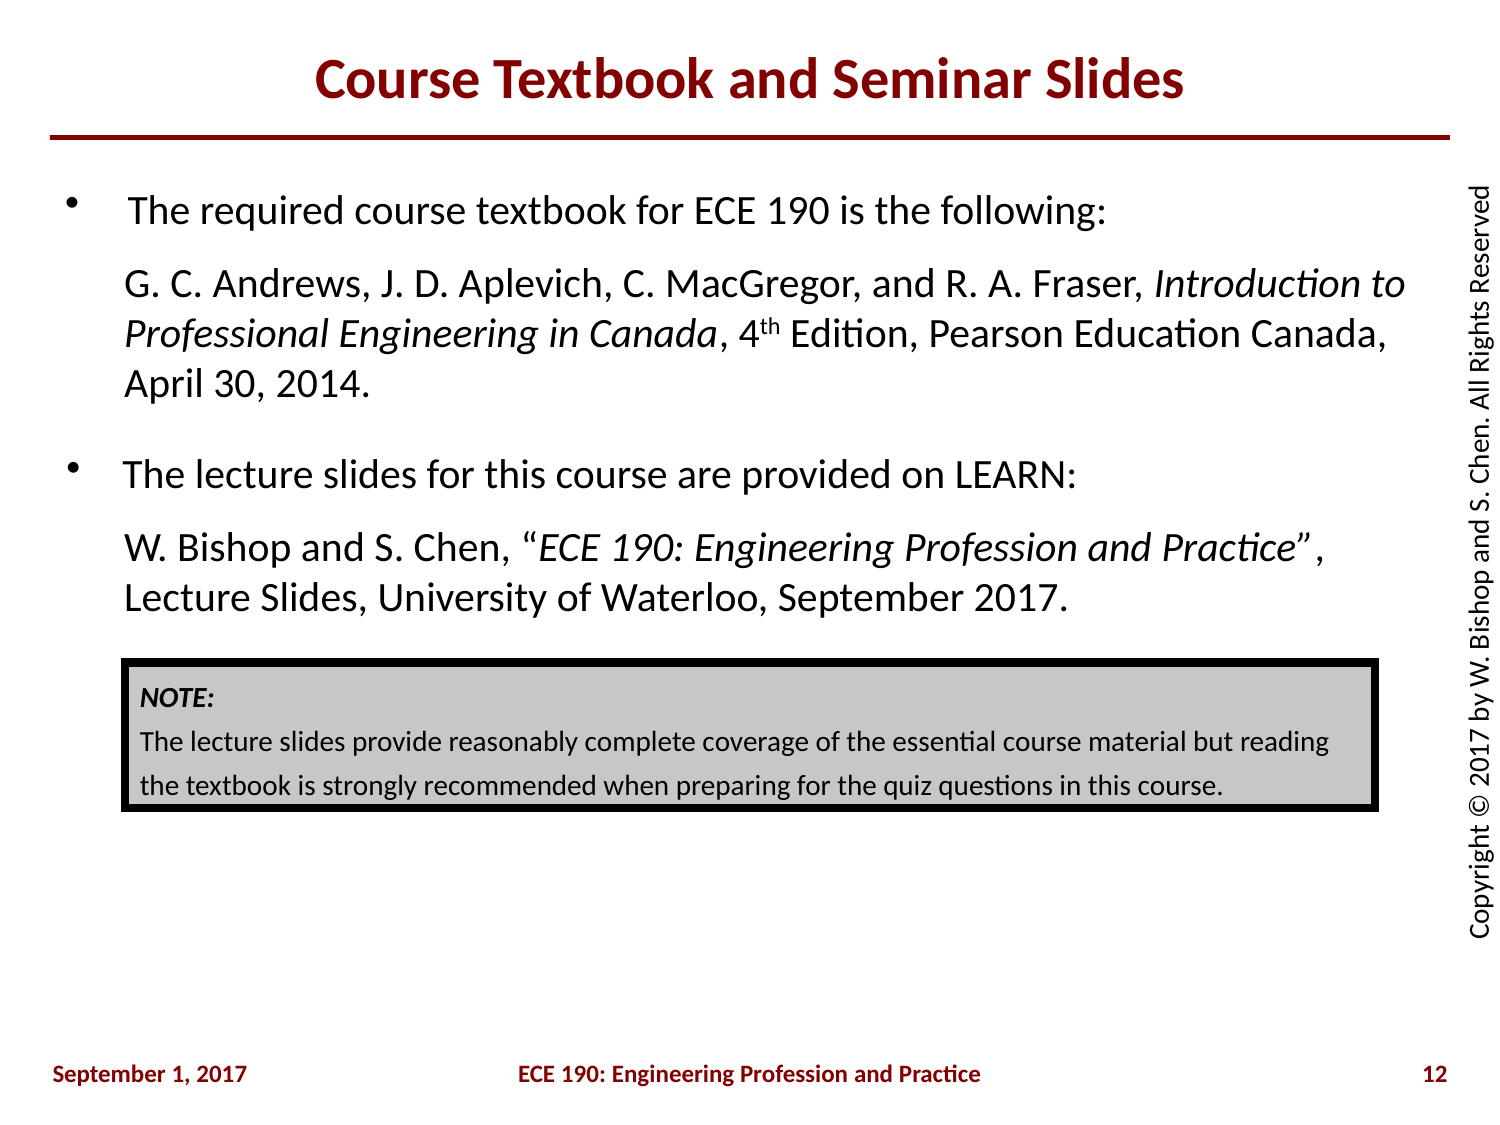

# Course Textbook and Seminar Slides
The required course textbook for ECE 190 is the following:
G. C. Andrews, J. D. Aplevich, C. MacGregor, and R. A. Fraser, Introduction to Professional Engineering in Canada, 4th Edition, Pearson Education Canada, April 30, 2014.
The lecture slides for this course are provided on LEARN:
W. Bishop and S. Chen, “ECE 190: Engineering Profession and Practice”, Lecture Slides, University of Waterloo, September 2017.
NOTE:
The lecture slides provide reasonably complete coverage of the essential course material but reading the textbook is strongly recommended when preparing for the quiz questions in this course.
September 1, 2017
ECE 190: Engineering Profession and Practice
12